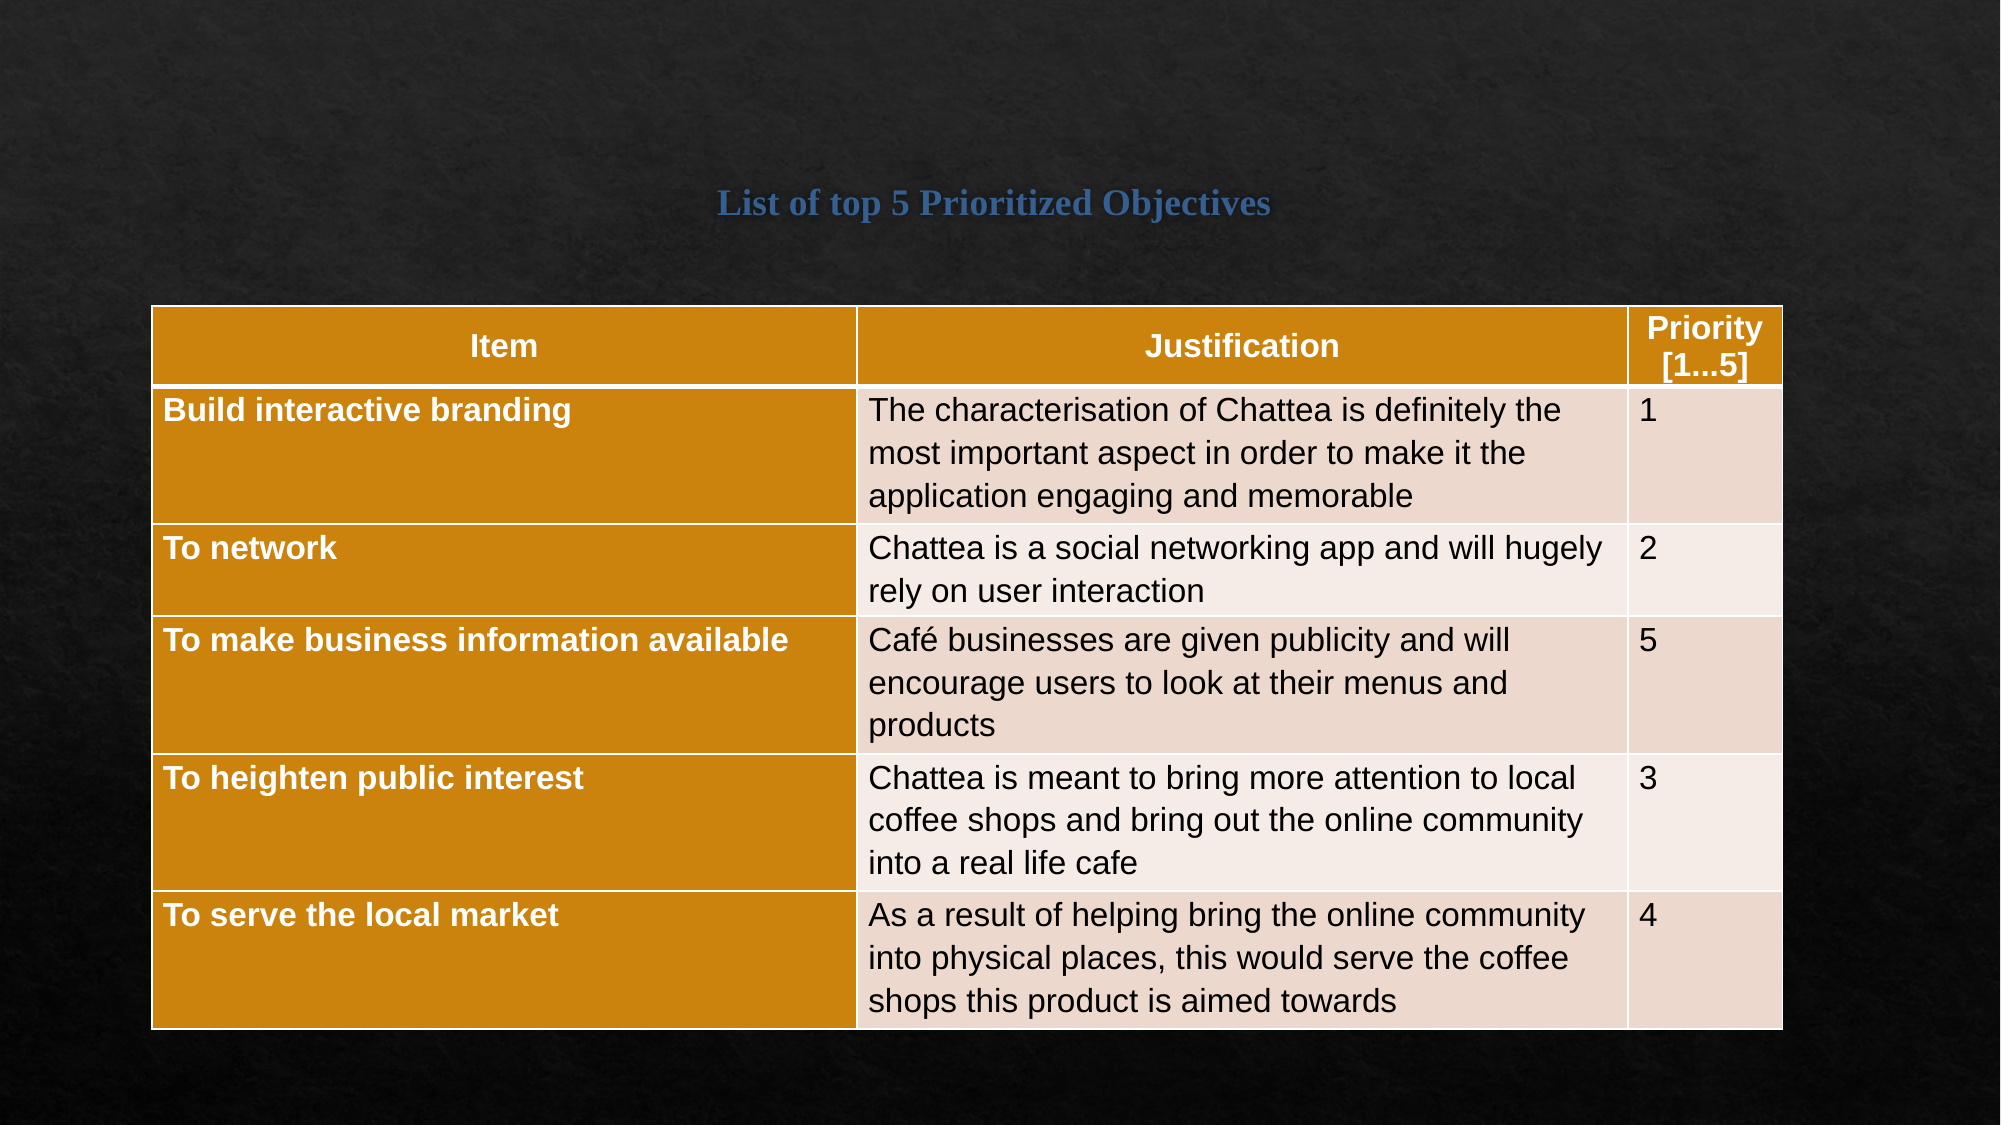

# List of top 5 Prioritized Objectives
| Item | Justification | Priority [1...5] |
| --- | --- | --- |
| Build interactive branding | The characterisation of Chattea is definitely the most important aspect in order to make it the application engaging and memorable | 1 |
| To network | Chattea is a social networking app and will hugely rely on user interaction | 2 |
| To make business information available | Café businesses are given publicity and will encourage users to look at their menus and products | 5 |
| To heighten public interest | Chattea is meant to bring more attention to local coffee shops and bring out the online community into a real life cafe | 3 |
| To serve the local market | As a result of helping bring the online community into physical places, this would serve the coffee shops this product is aimed towards | 4 |